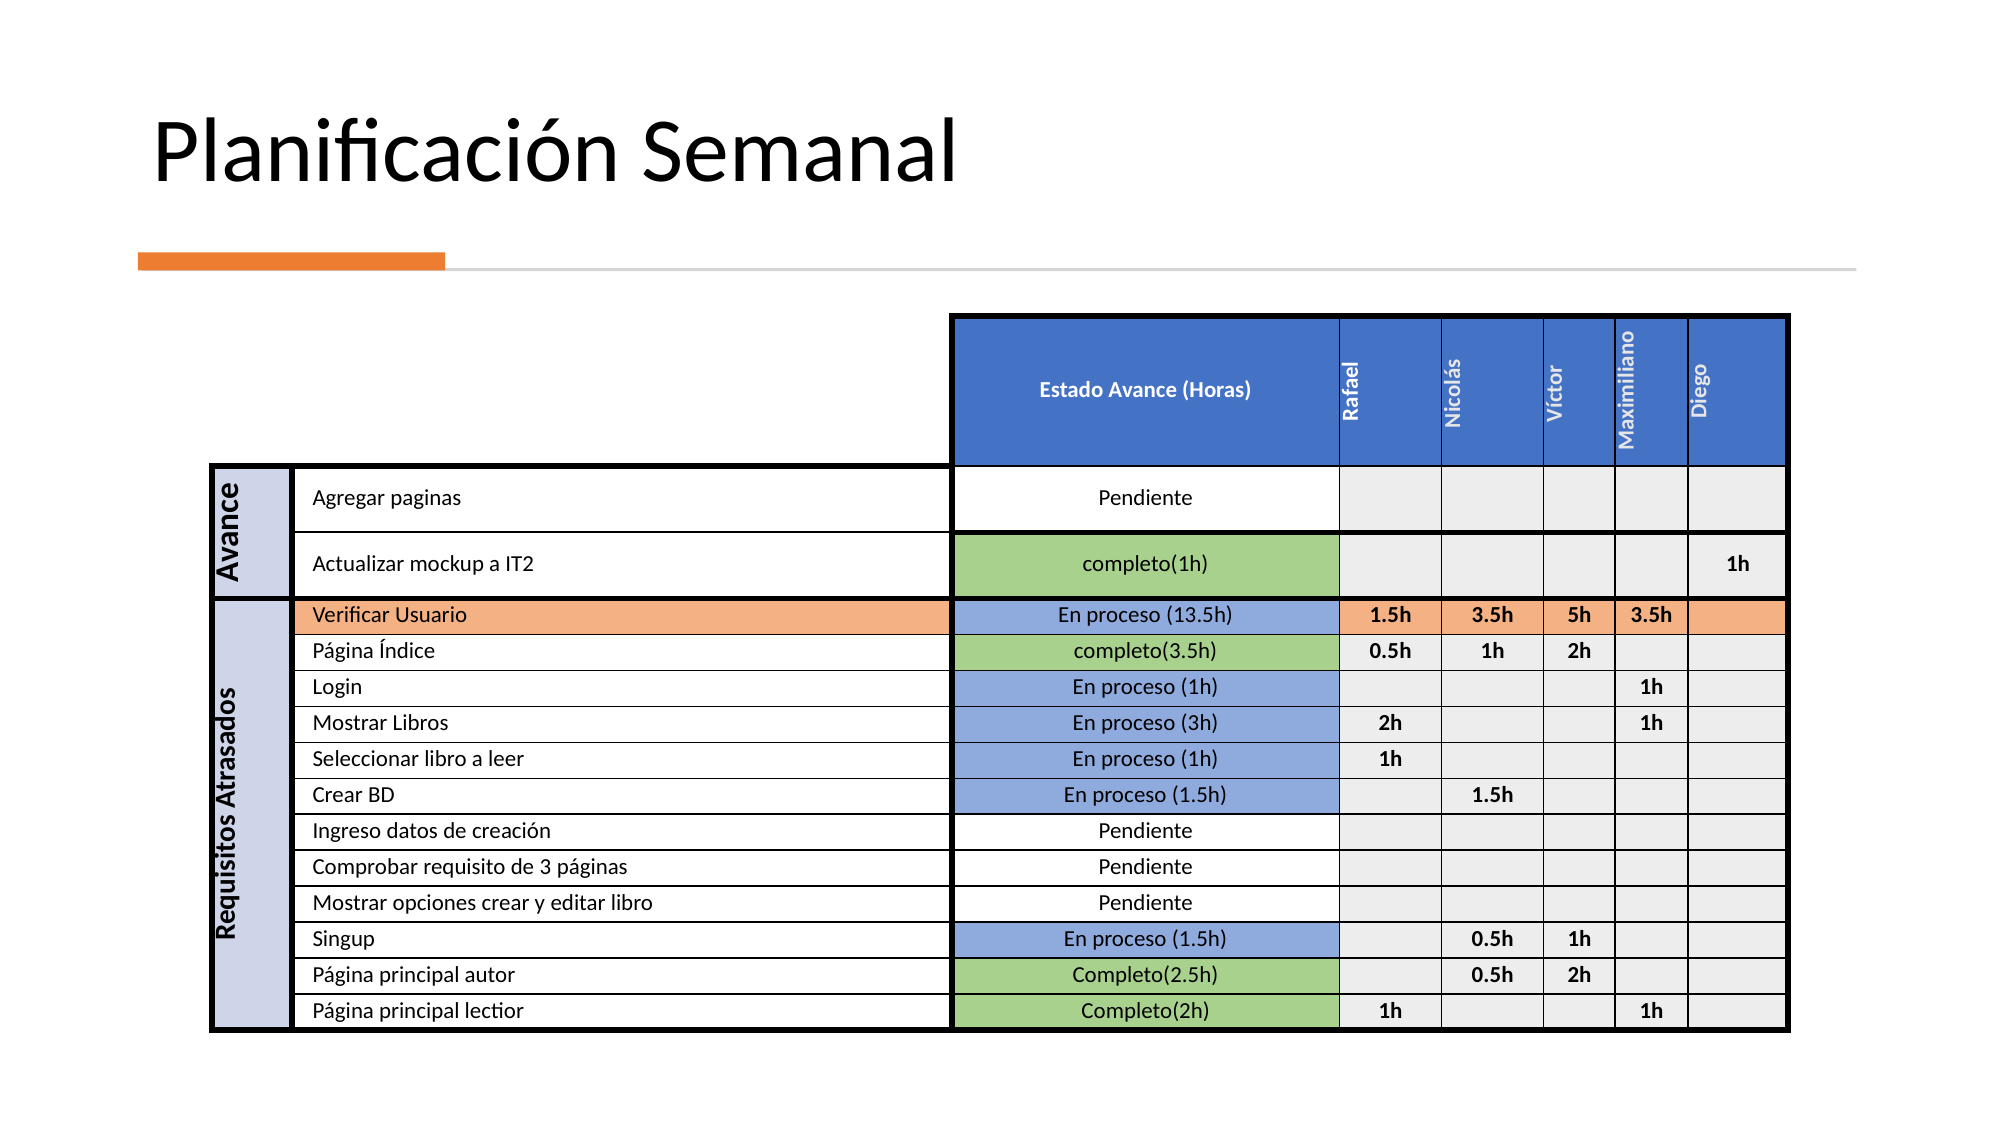

# Planificación Semanal

|  |  | Estado Avance (Horas) | Rafael | Nicolás | Víctor | Maximiliano | Diego |
| --- | --- | --- | --- | --- | --- | --- | --- |
| Avance | Agregar paginas | Pendiente |  |  |  |  |  |
|  | Actualizar mockup a IT2 | completo(1h) |  |  |  |  | 1h |
| Requisitos Atrasados | Verificar Usuario | En proceso (13.5h) | 1.5h | 3.5h | 5h | 3.5h |  |
|  | Página Índice | completo(3.5h) | 0.5h | 1h | 2h |  |  |
|  | Login | En proceso (1h) |  |  |  | 1h |  |
|  | Mostrar Libros | En proceso (3h) | 2h |  |  | 1h |  |
|  | Seleccionar libro a leer | En proceso (1h) | 1h |  |  |  |  |
|  | Crear BD | En proceso (1.5h) |  | 1.5h |  |  |  |
|  | Ingreso datos de creación | Pendiente |  |  |  |  |  |
|  | Comprobar requisito de 3 páginas | Pendiente |  |  |  |  |  |
|  | Mostrar opciones crear y editar libro | Pendiente |  |  |  |  |  |
|  | Singup | En proceso (1.5h) |  | 0.5h | 1h |  |  |
|  | Página principal autor | Completo(2.5h) |  | 0.5h | 2h |  |  |
|  | Página principal lectior | Completo(2h) | 1h |  |  | 1h |  |